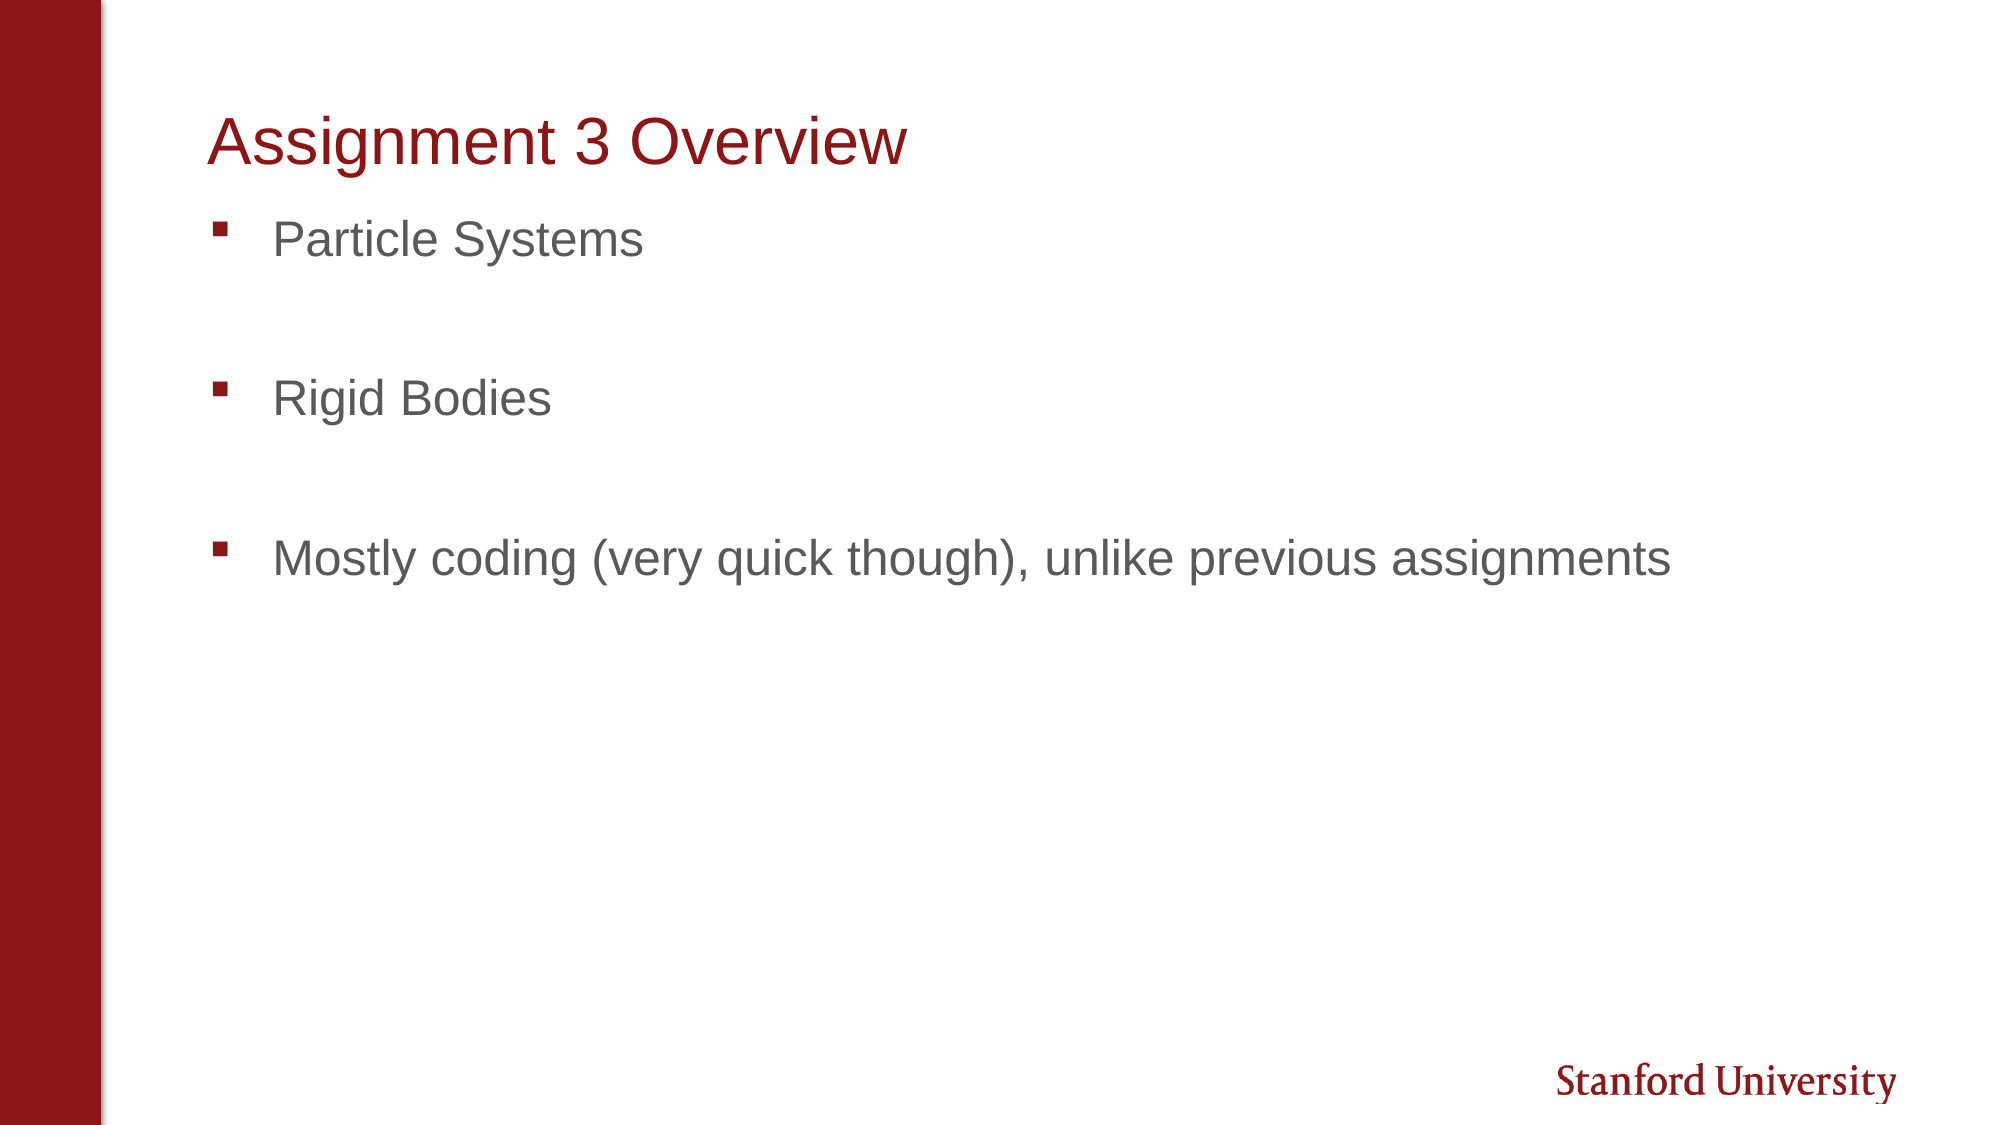

# Assignment 3 Overview
Particle Systems

Rigid Bodies

Mostly coding (very quick though), unlike previous assignments